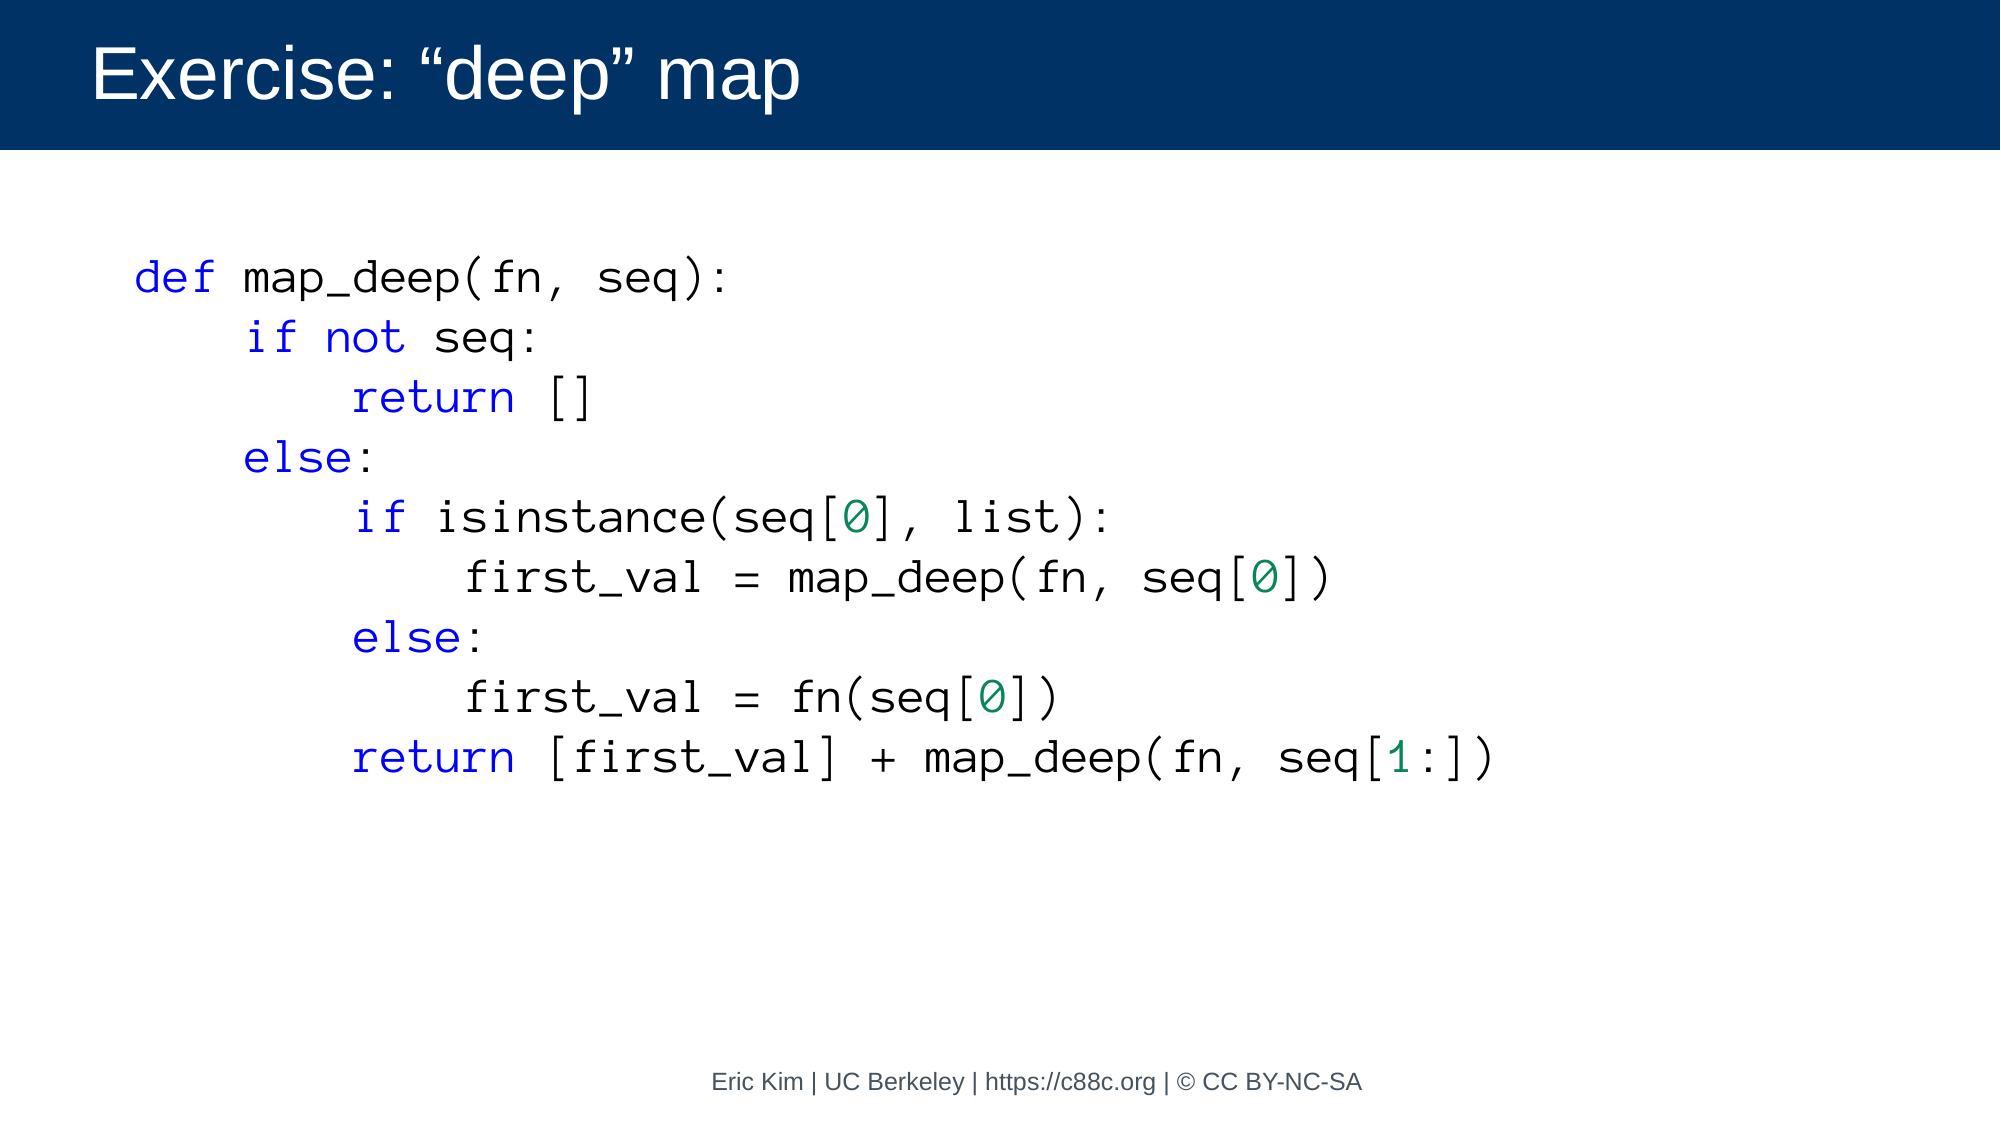

# Exercise: “deep” map
def map_deep(fn, seq):
    if not seq:
        return []
    else:
        if isinstance(seq[0], list):
            first_val = map_deep(fn, seq[0])
        else:
            first_val = fn(seq[0])
        return [first_val] + map_deep(fn, seq[1:])
Eric Kim | UC Berkeley | https://c88c.org | © CC BY-NC-SA